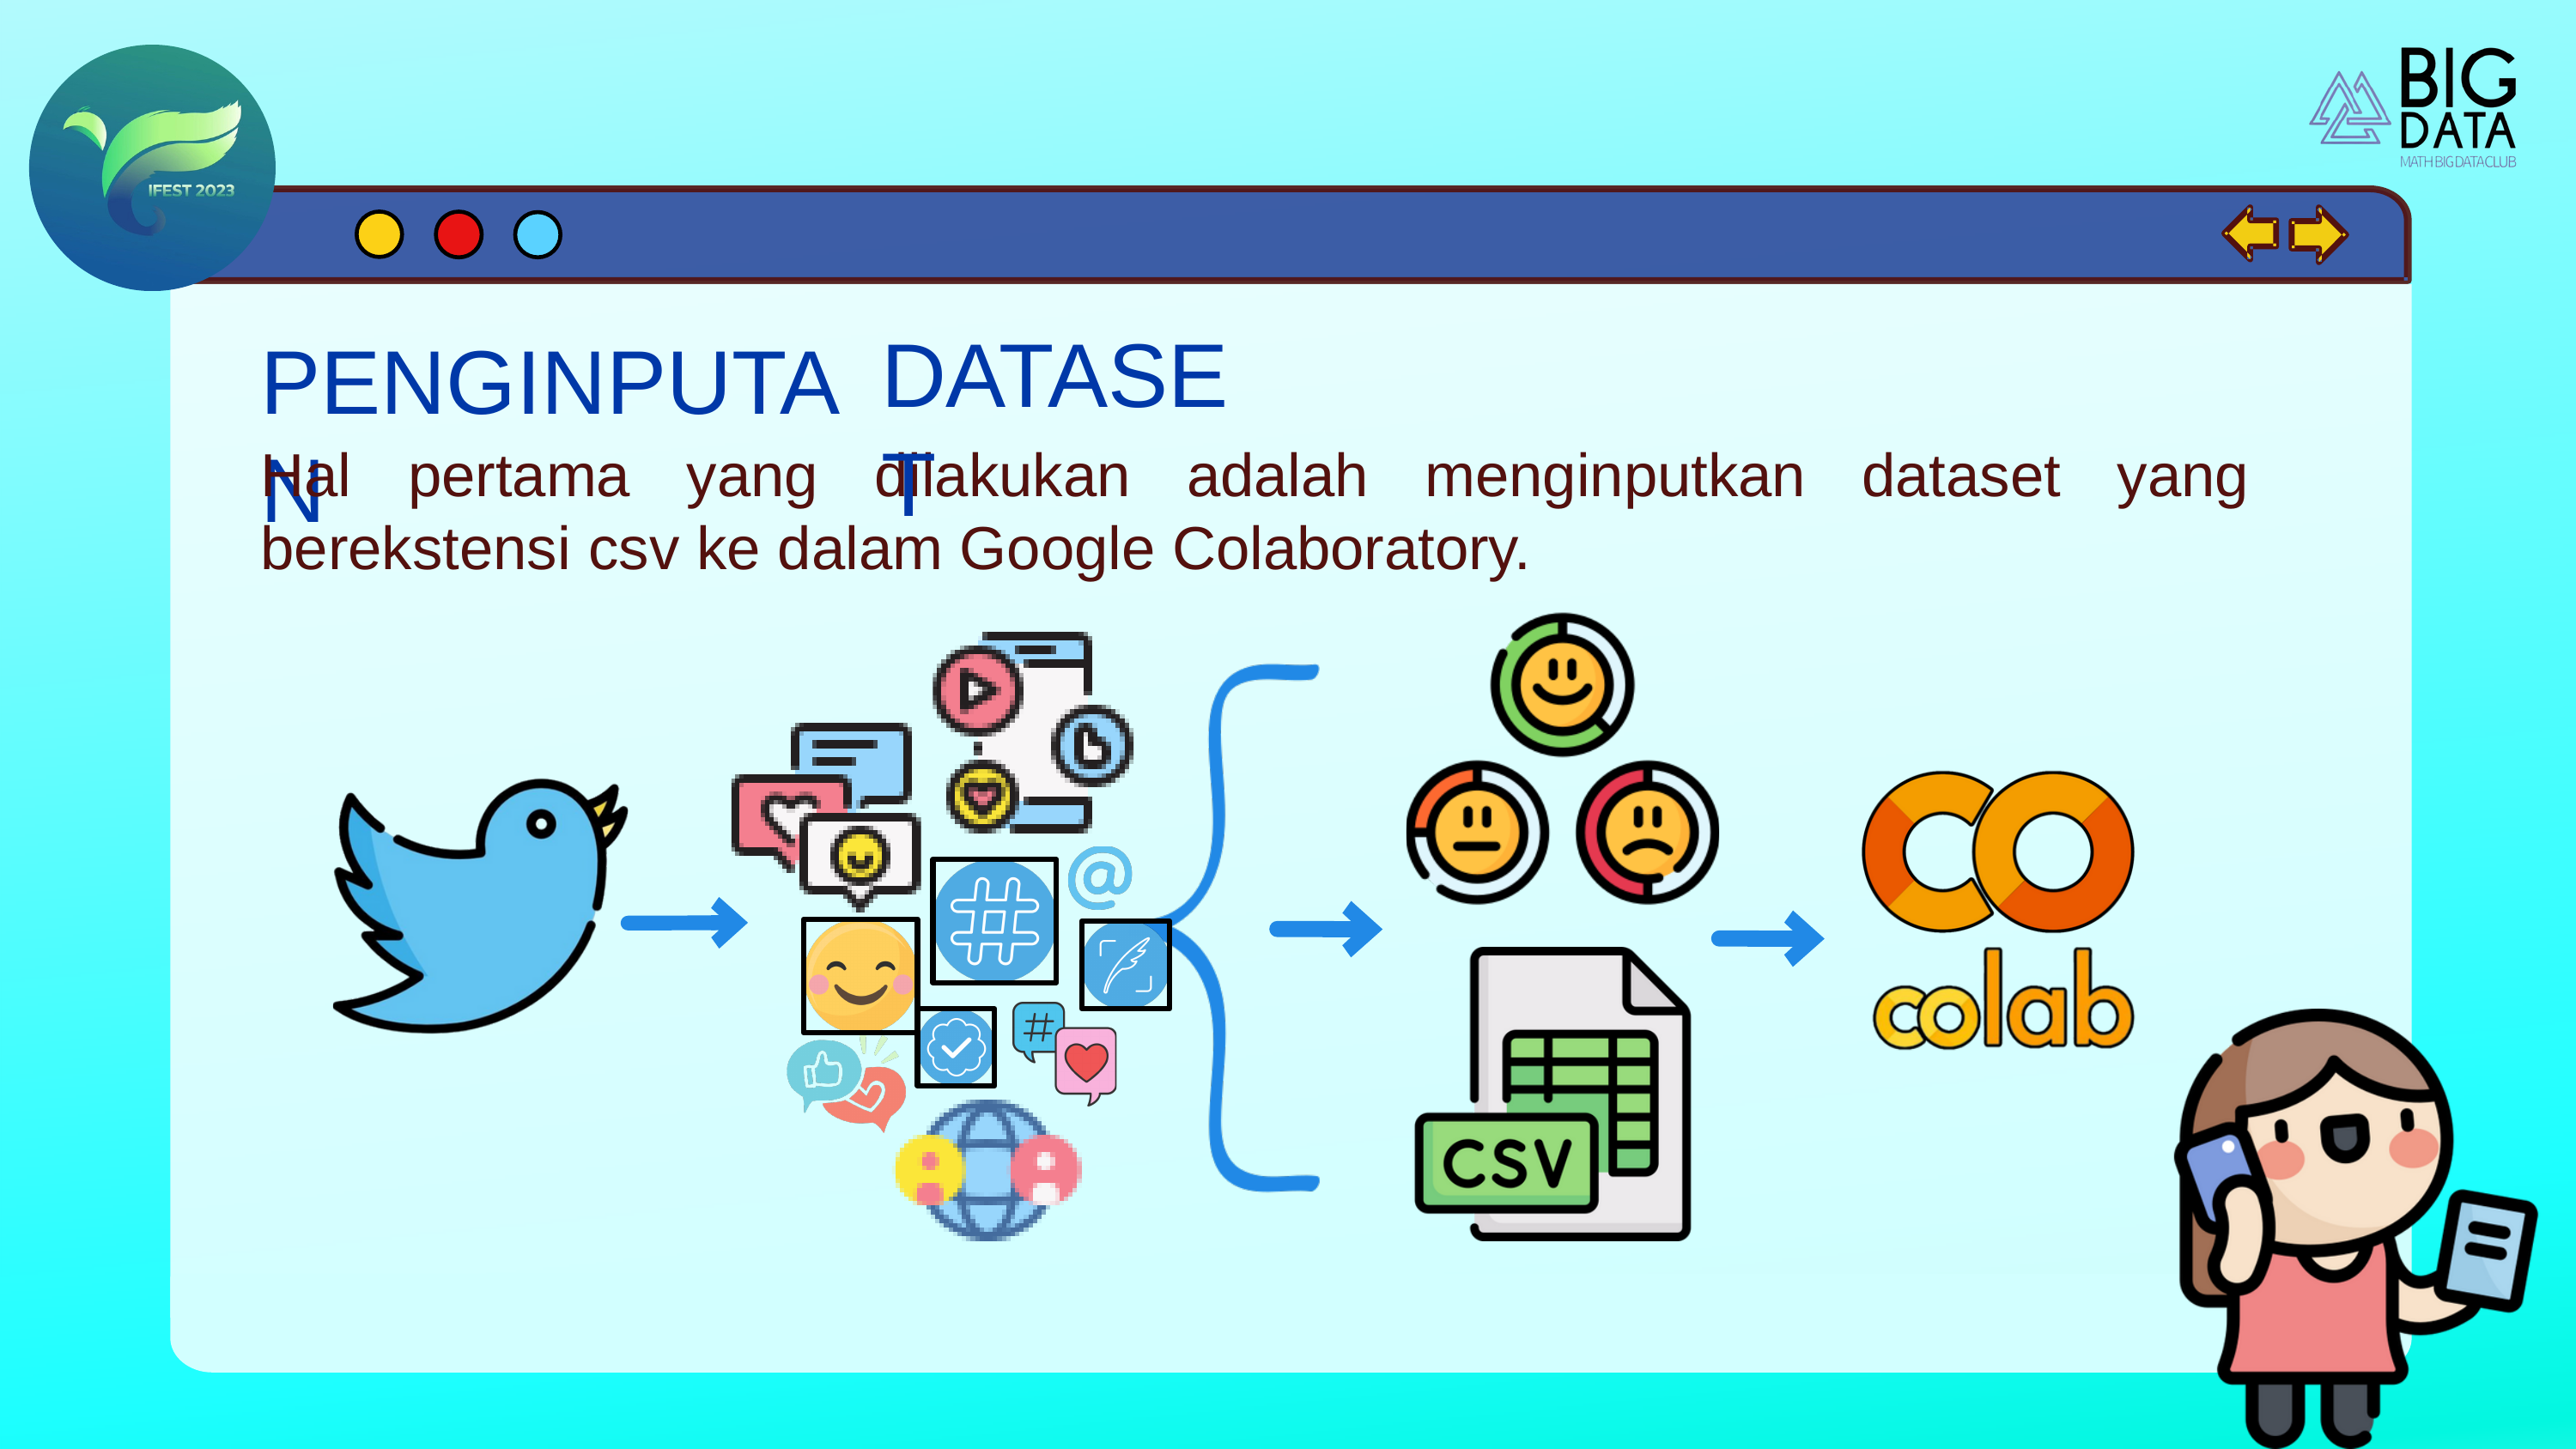

DATASET
PENGINPUTAN
Hal pertama yang dilakukan adalah menginputkan dataset yang berekstensi csv ke dalam Google Colaboratory.